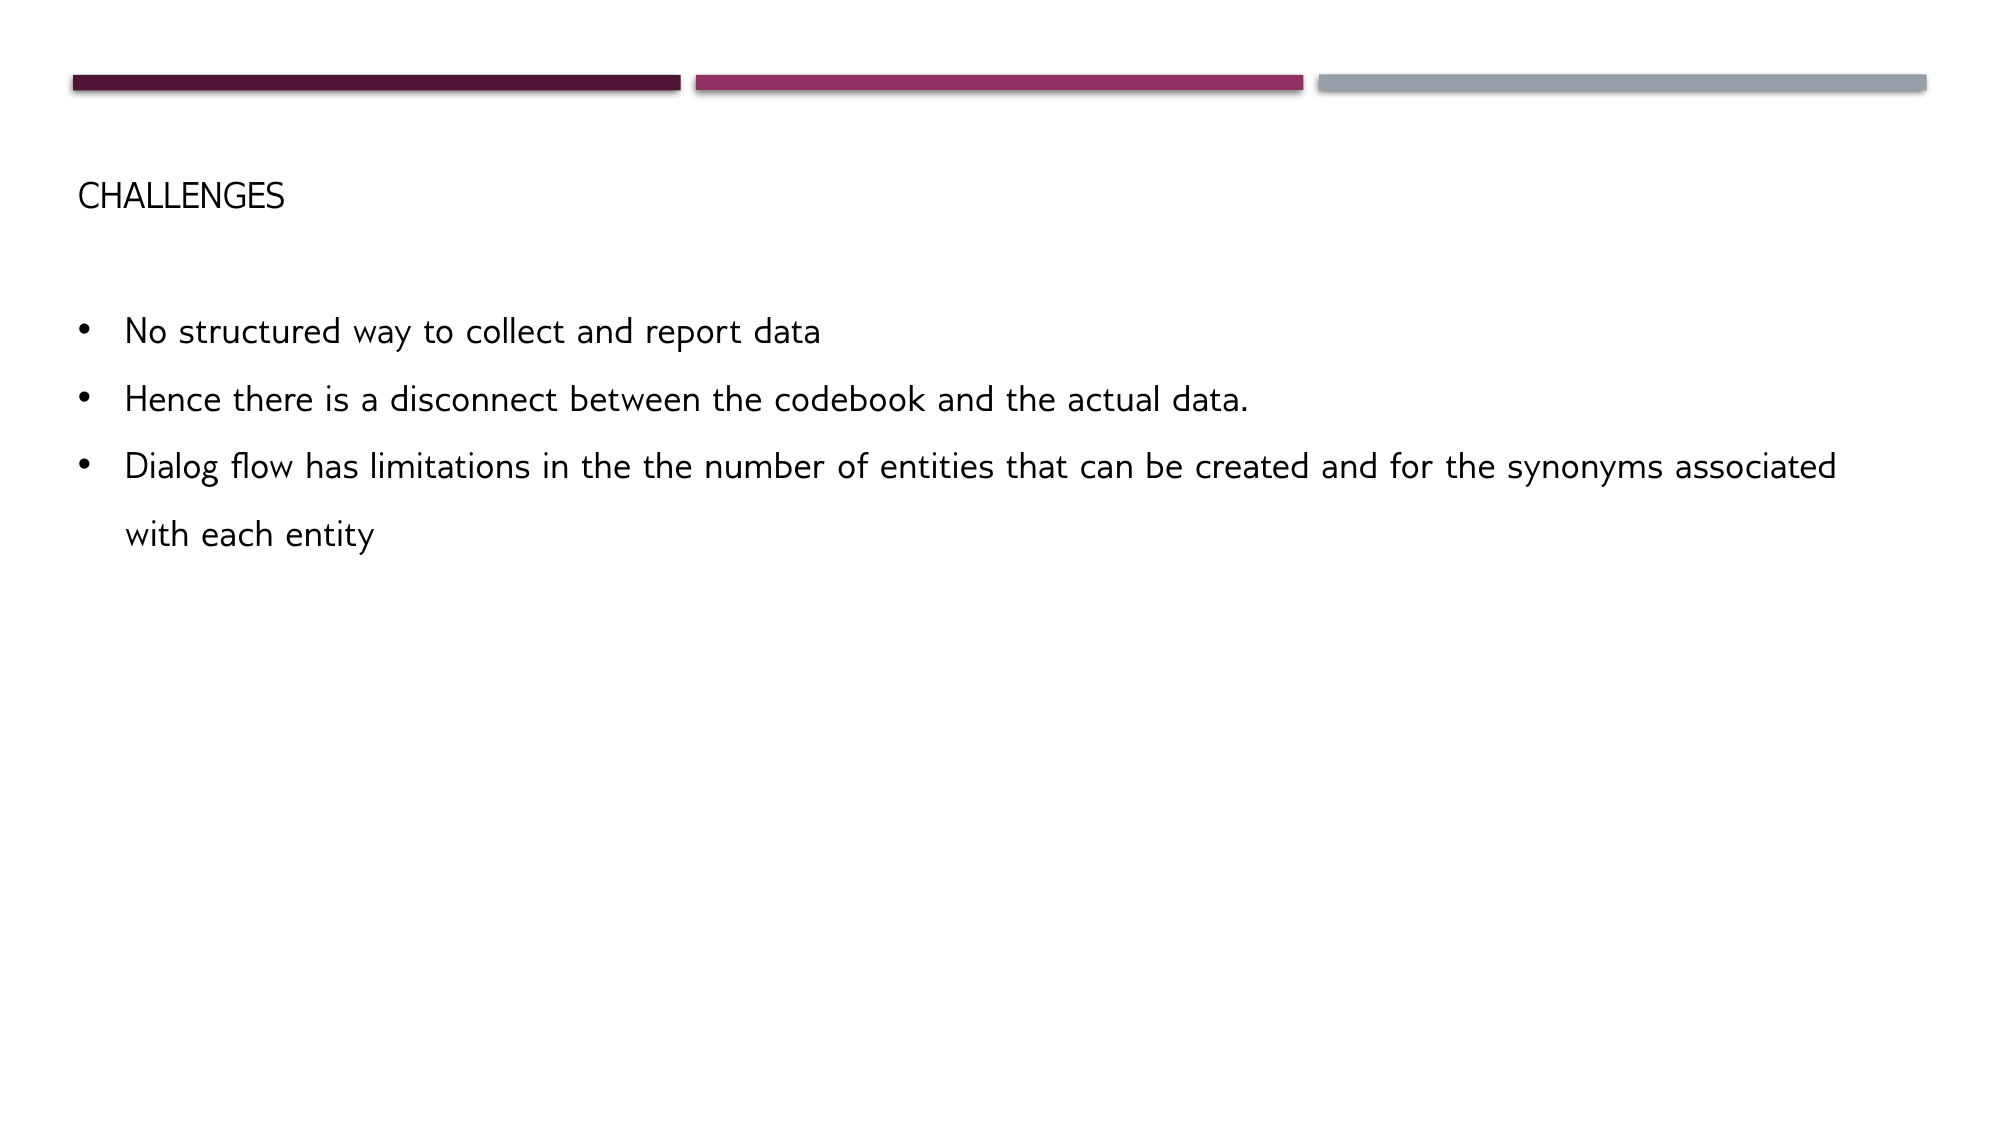

CHALLENGES

No structured way to collect and report data
Hence there is a disconnect between the codebook and the actual data.
Dialog flow has limitations in the the number of entities that can be created and for the synonyms associated with each entity